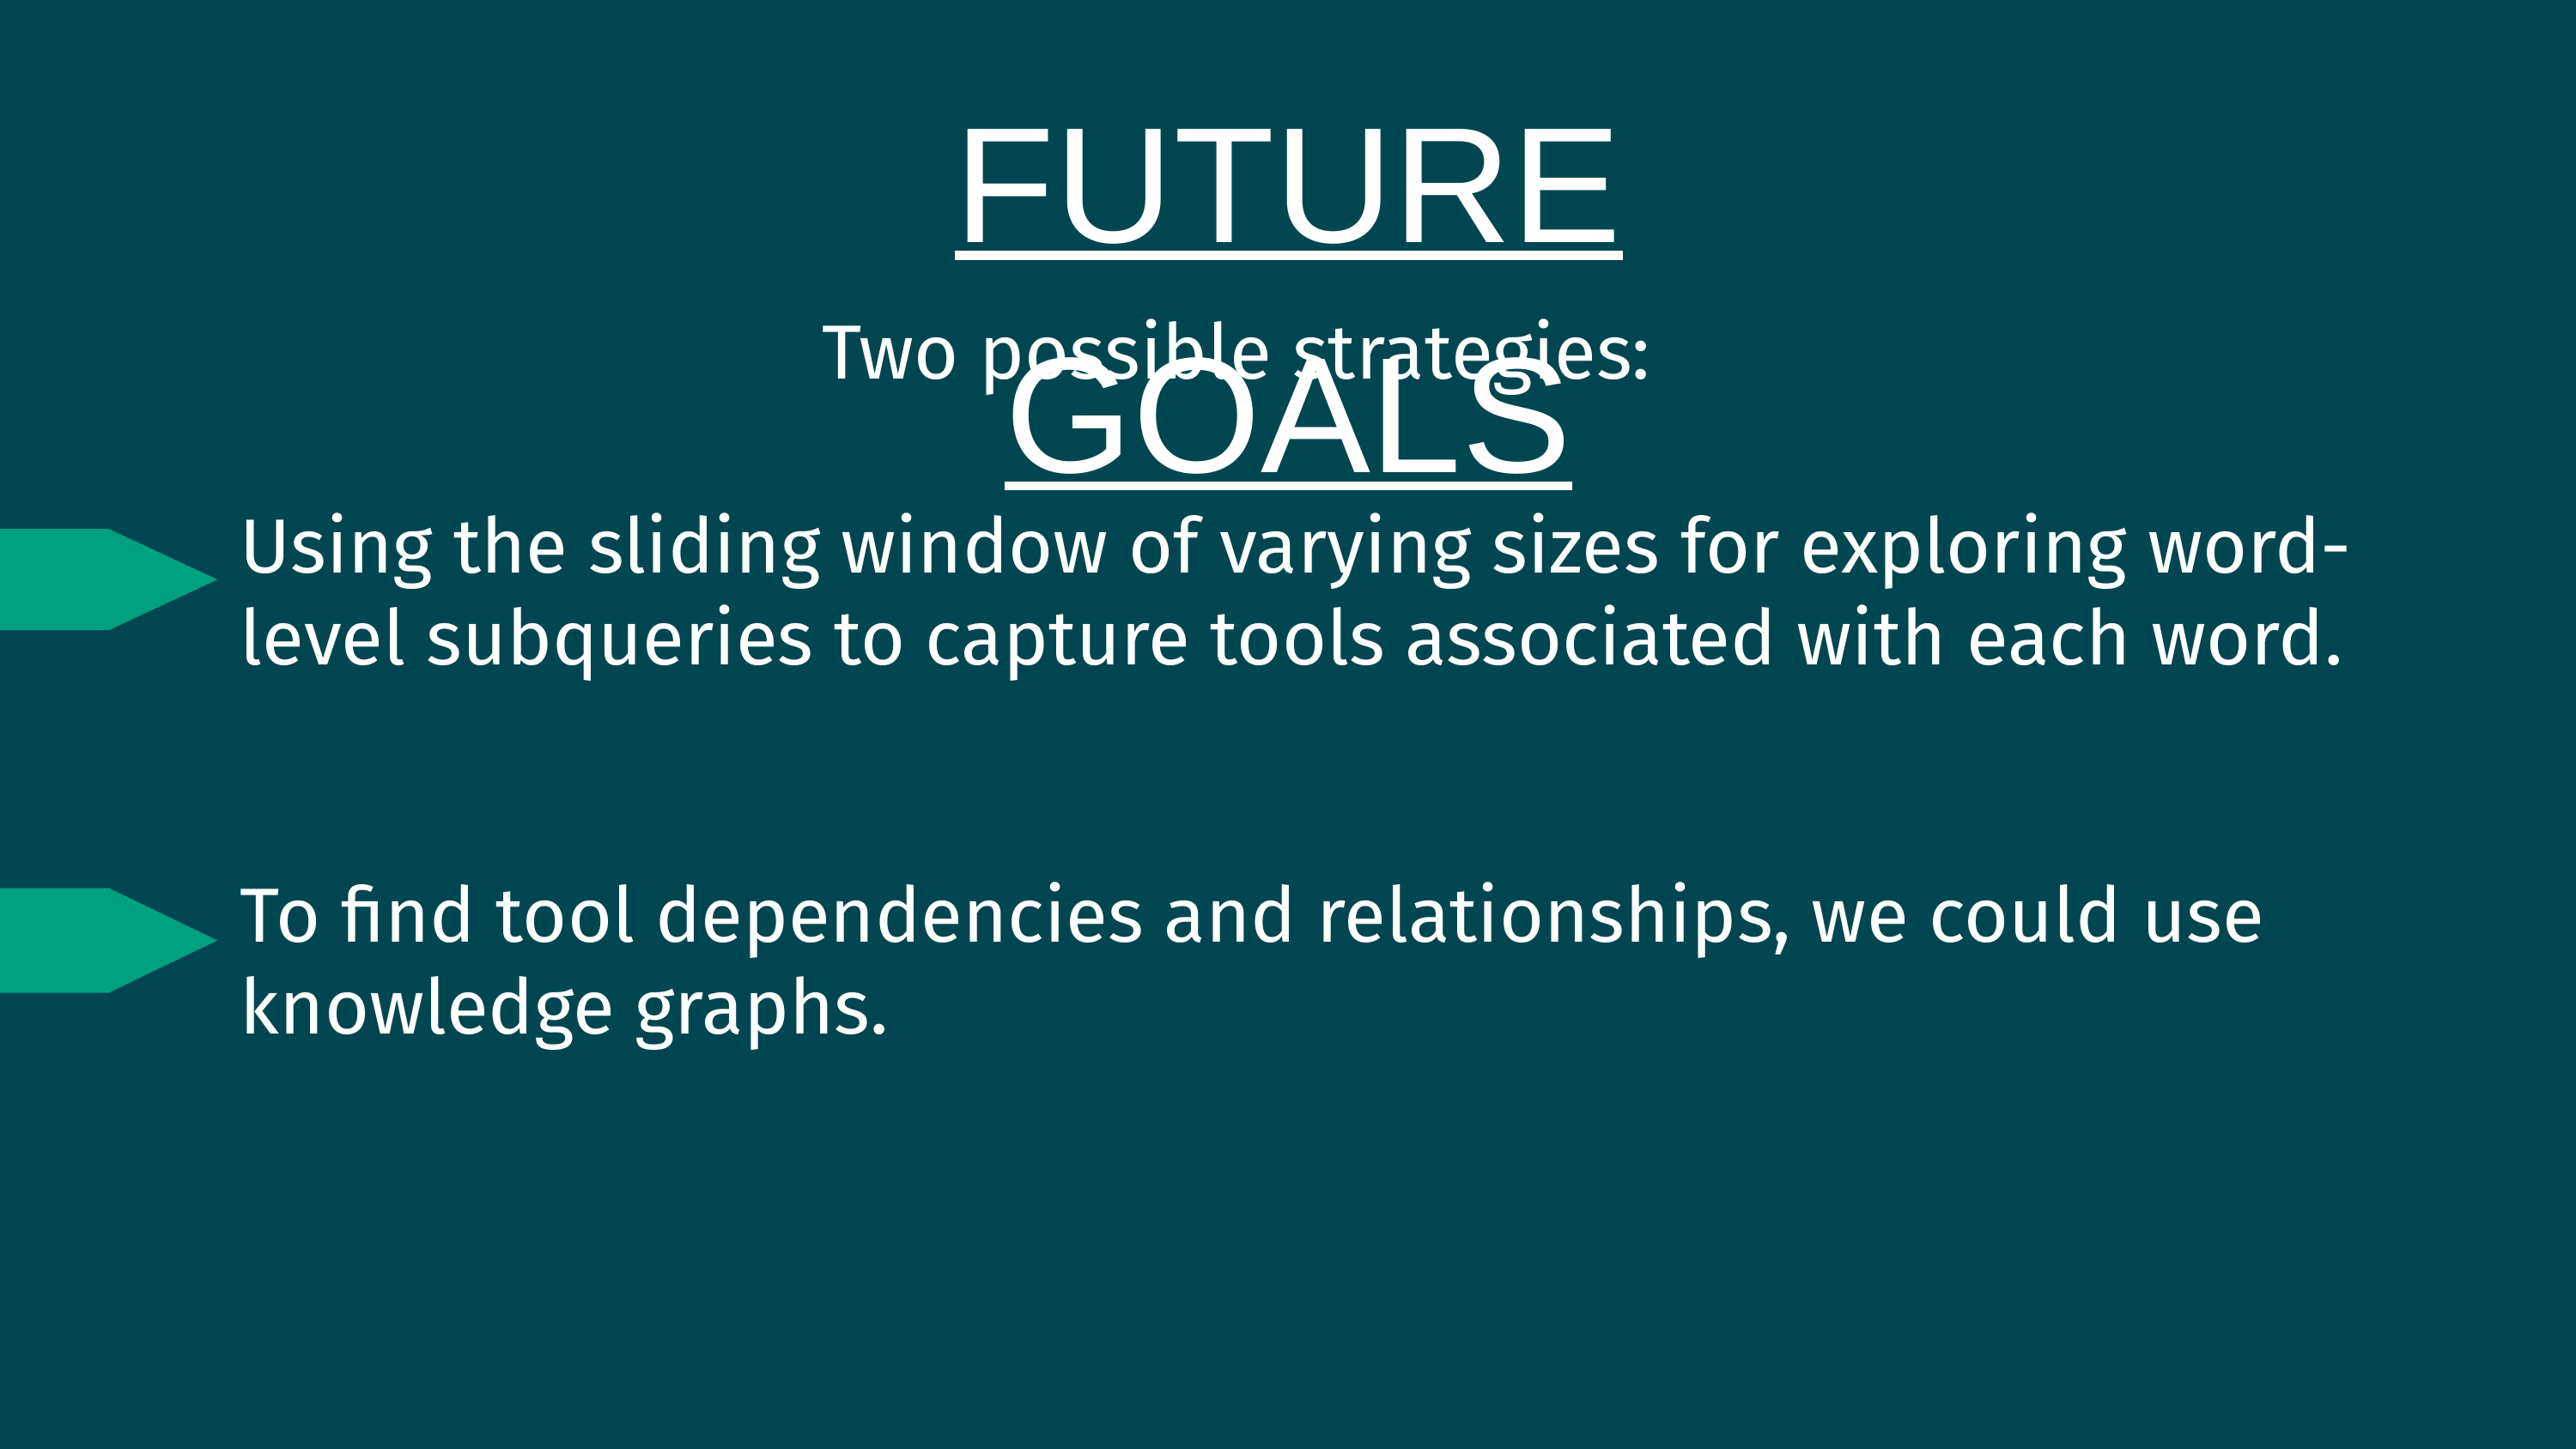

FUTURE GOALS
 Two possible strategies:
Using the sliding window of varying sizes for exploring word-level subqueries to capture tools associated with each word.

To find tool dependencies and relationships, we could use knowledge graphs.